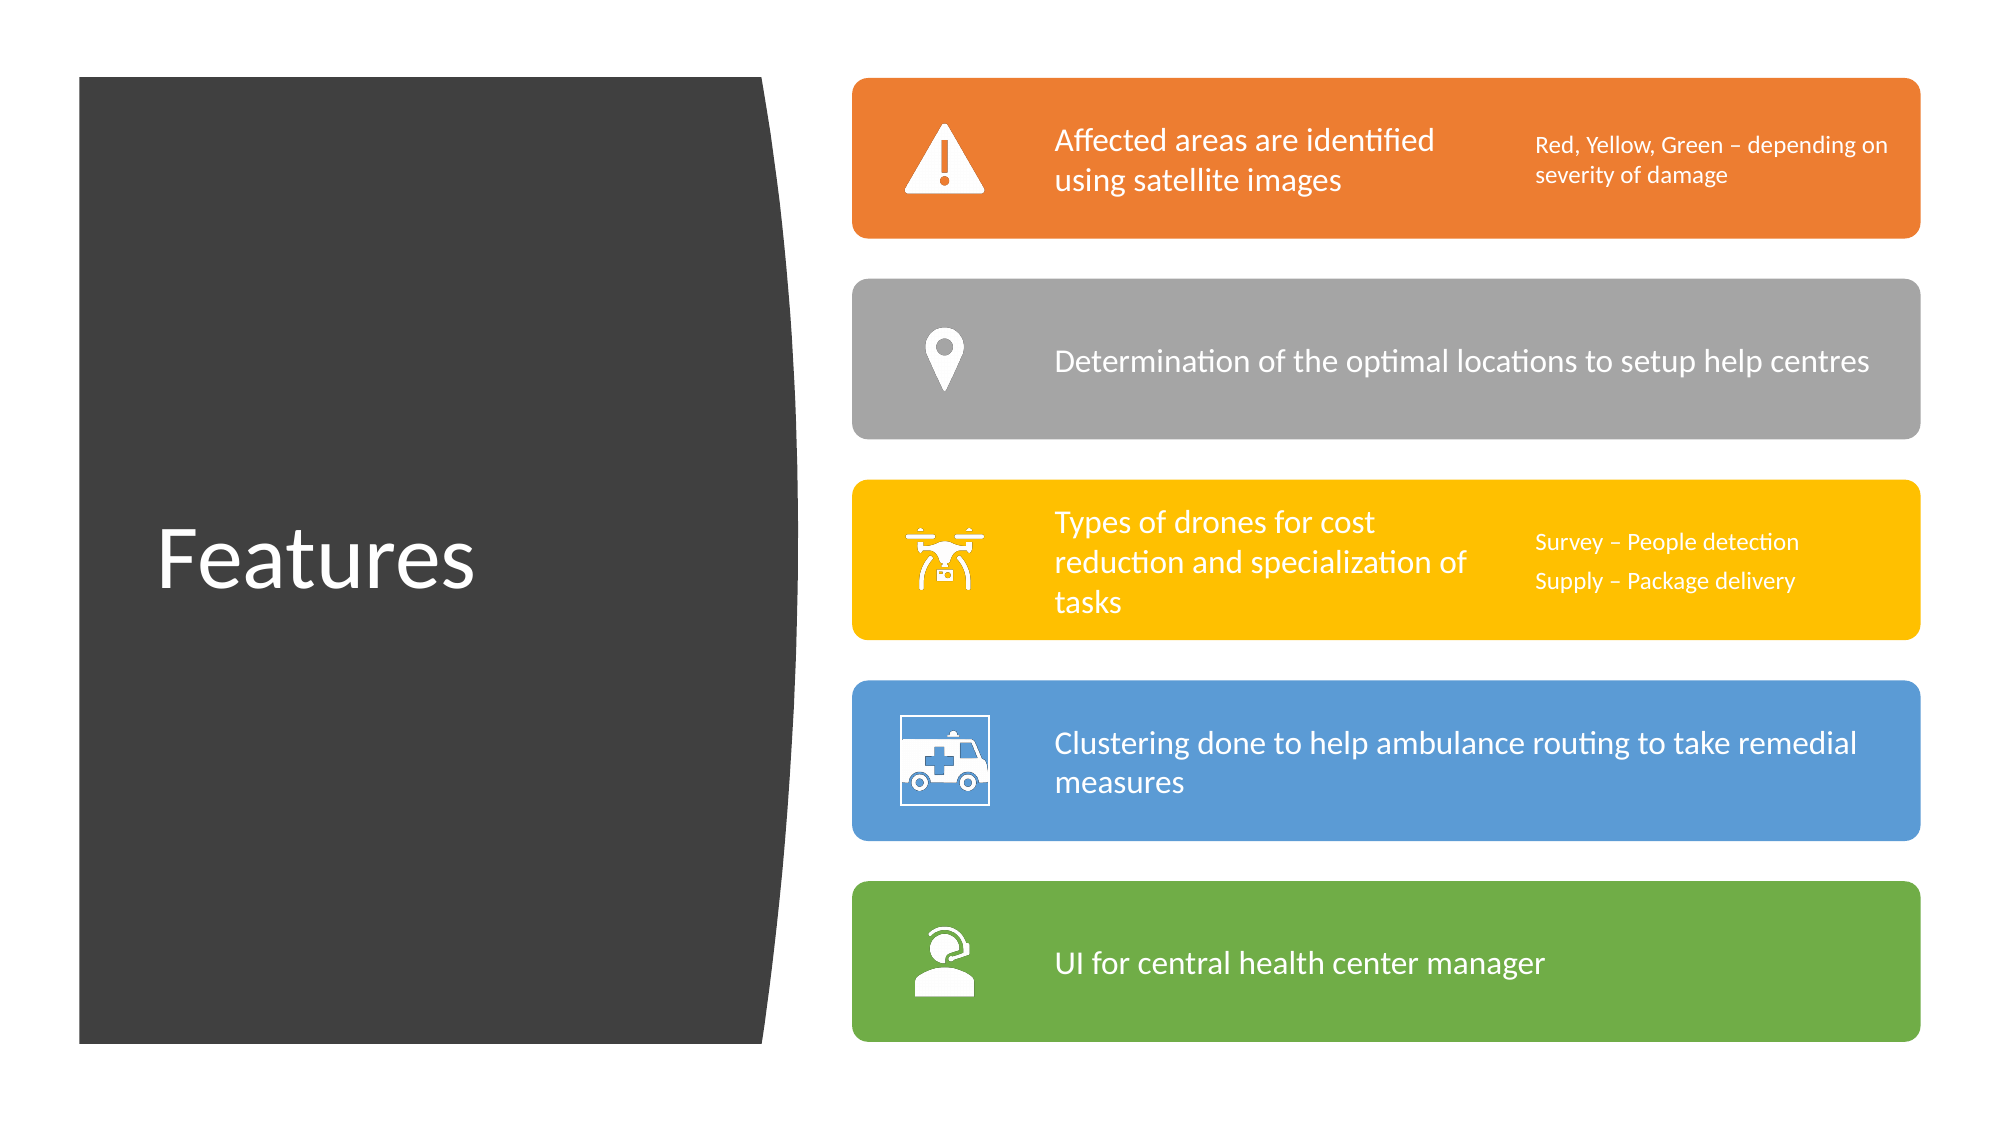

Affected areas are identified using satellite images
Red, Yellow, Green – depending on severity of damage

# Features

Determination of the optimal locations to setup help centres

Types of drones for cost reduction and specialization of tasks
Survey – People detection
Supply – Package delivery

Clustering done to help ambulance routing to take remedial measures

UI for central health center manager